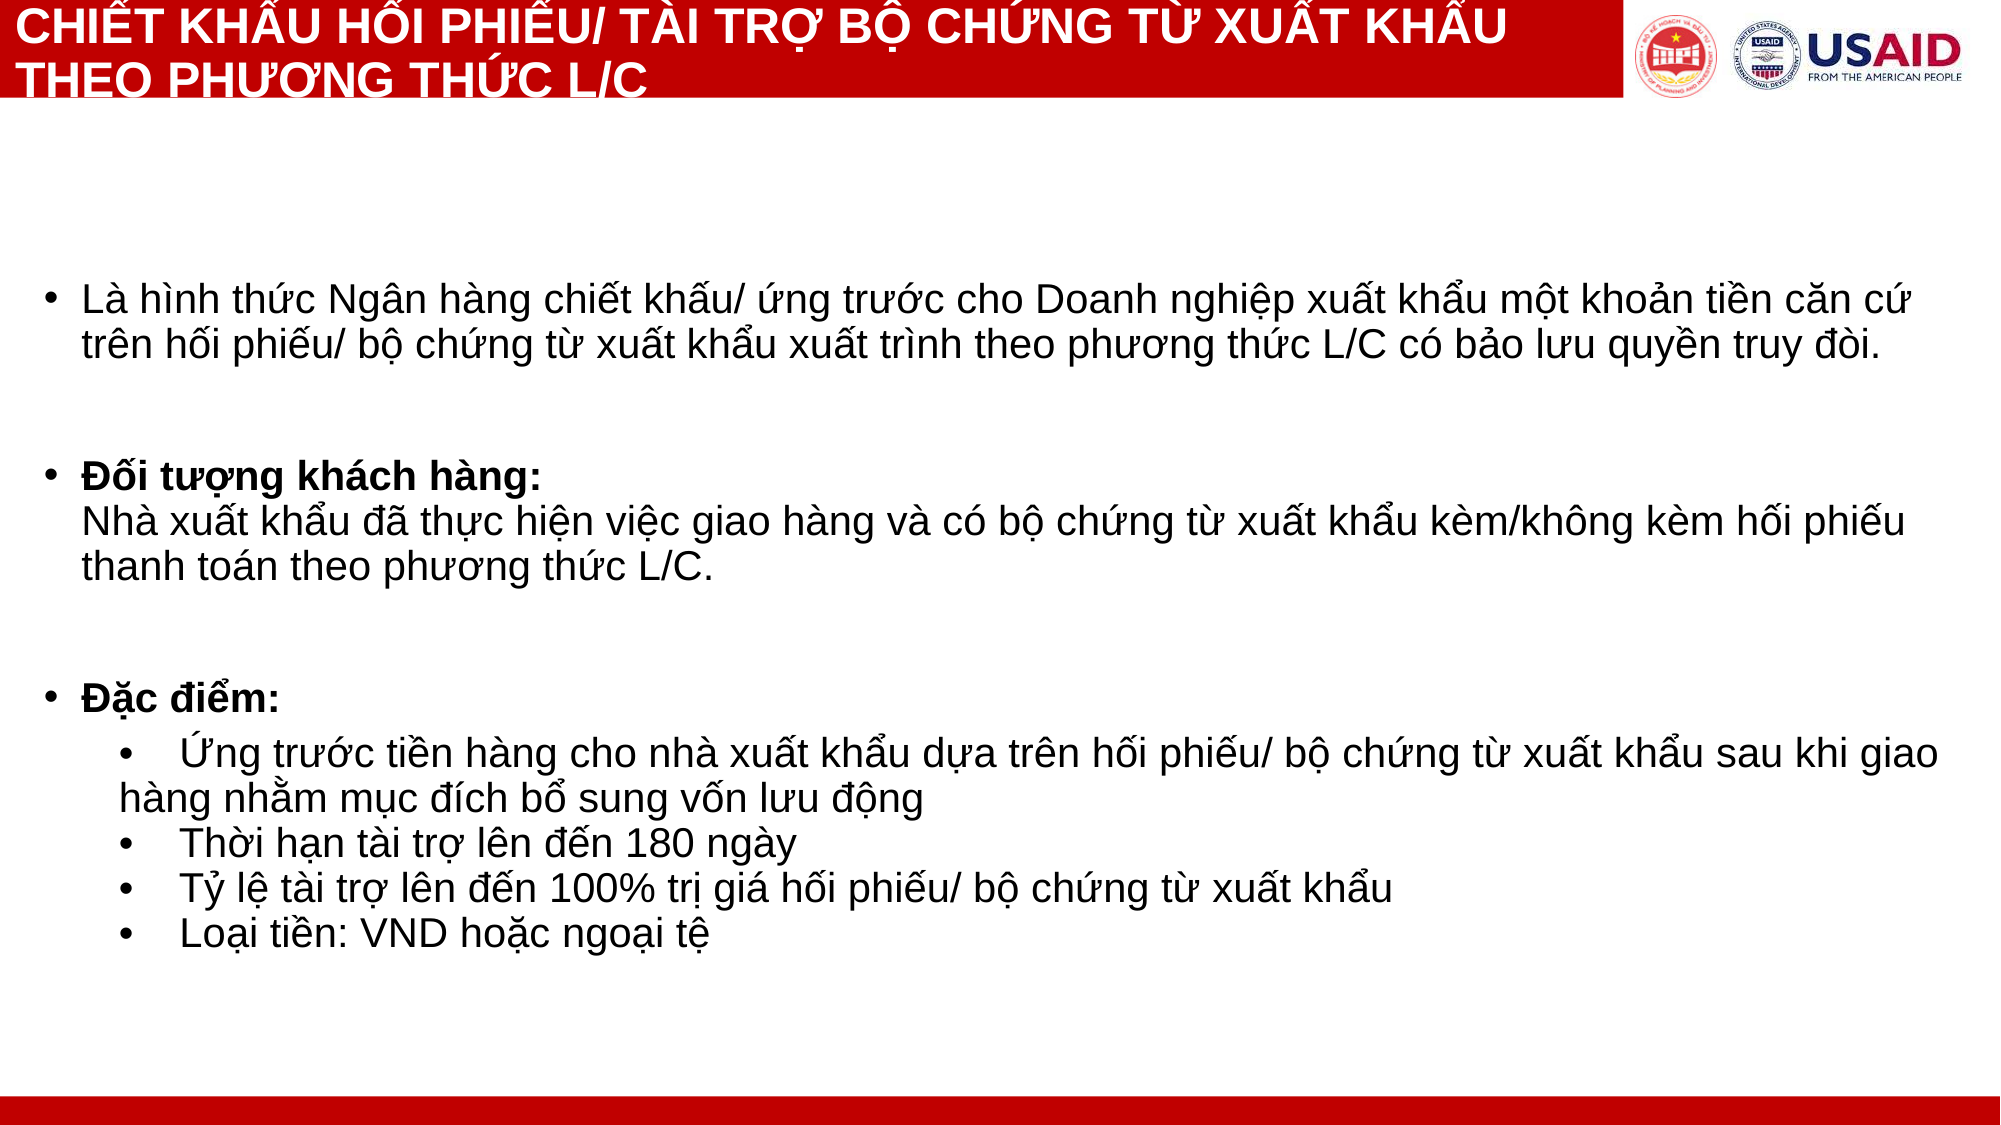

CHIẾT KHẤU HỐI PHIẾU/ TÀI TRỢ BỘ CHỨNG TỪ XUẤT KHẨU THEO PHƯƠNG THỨC L/C
Là hình thức Ngân hàng chiết khấu/ ứng trước cho Doanh nghiệp xuất khẩu một khoản tiền căn cứ trên hối phiếu/ bộ chứng từ xuất khẩu xuất trình theo phương thức L/C có bảo lưu quyền truy đòi.

Đối tượng khách hàng:
Nhà xuất khẩu đã thực hiện việc giao hàng và có bộ chứng từ xuất khẩu kèm/không kèm hối phiếu thanh toán theo phương thức L/C.

Đặc điểm:
•    Ứng trước tiền hàng cho nhà xuất khẩu dựa trên hối phiếu/ bộ chứng từ xuất khẩu sau khi giao hàng nhằm mục đích bổ sung vốn lưu động
•    Thời hạn tài trợ lên đến 180 ngày
•    Tỷ lệ tài trợ lên đến 100% trị giá hối phiếu/ bộ chứng từ xuất khẩu
•    Loại tiền: VND hoặc ngoại tệ